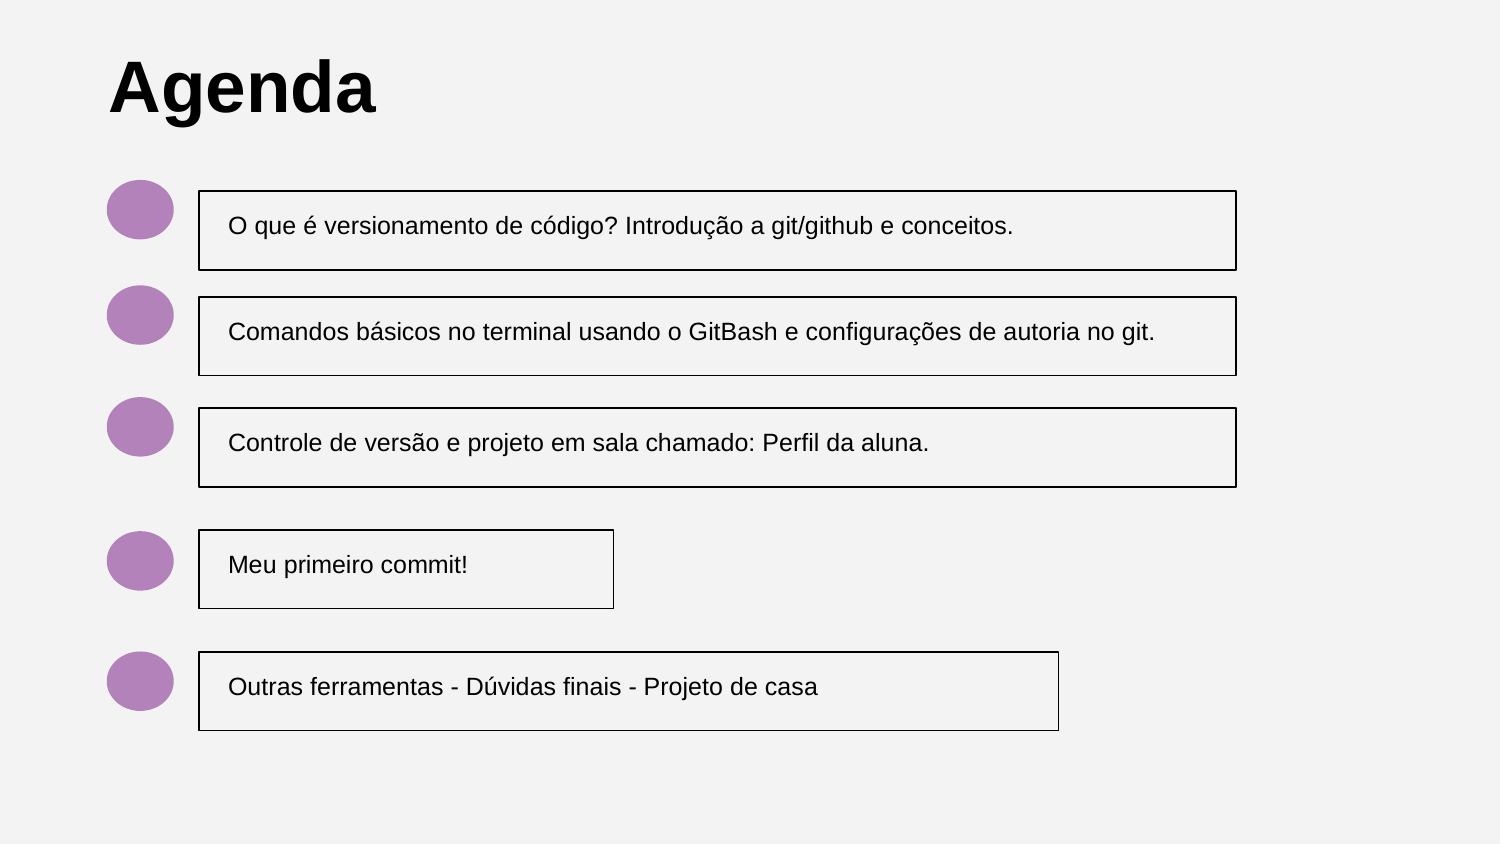

# Agenda

O que é versionamento de código? Introdução a git/github e conceitos.

Comandos básicos no terminal usando o GitBash e configurações de autoria no git.

Controle de versão e projeto em sala chamado: Perfil da aluna.

Meu primeiro commit!

Outras ferramentas - Dúvidas finais - Projeto de casa